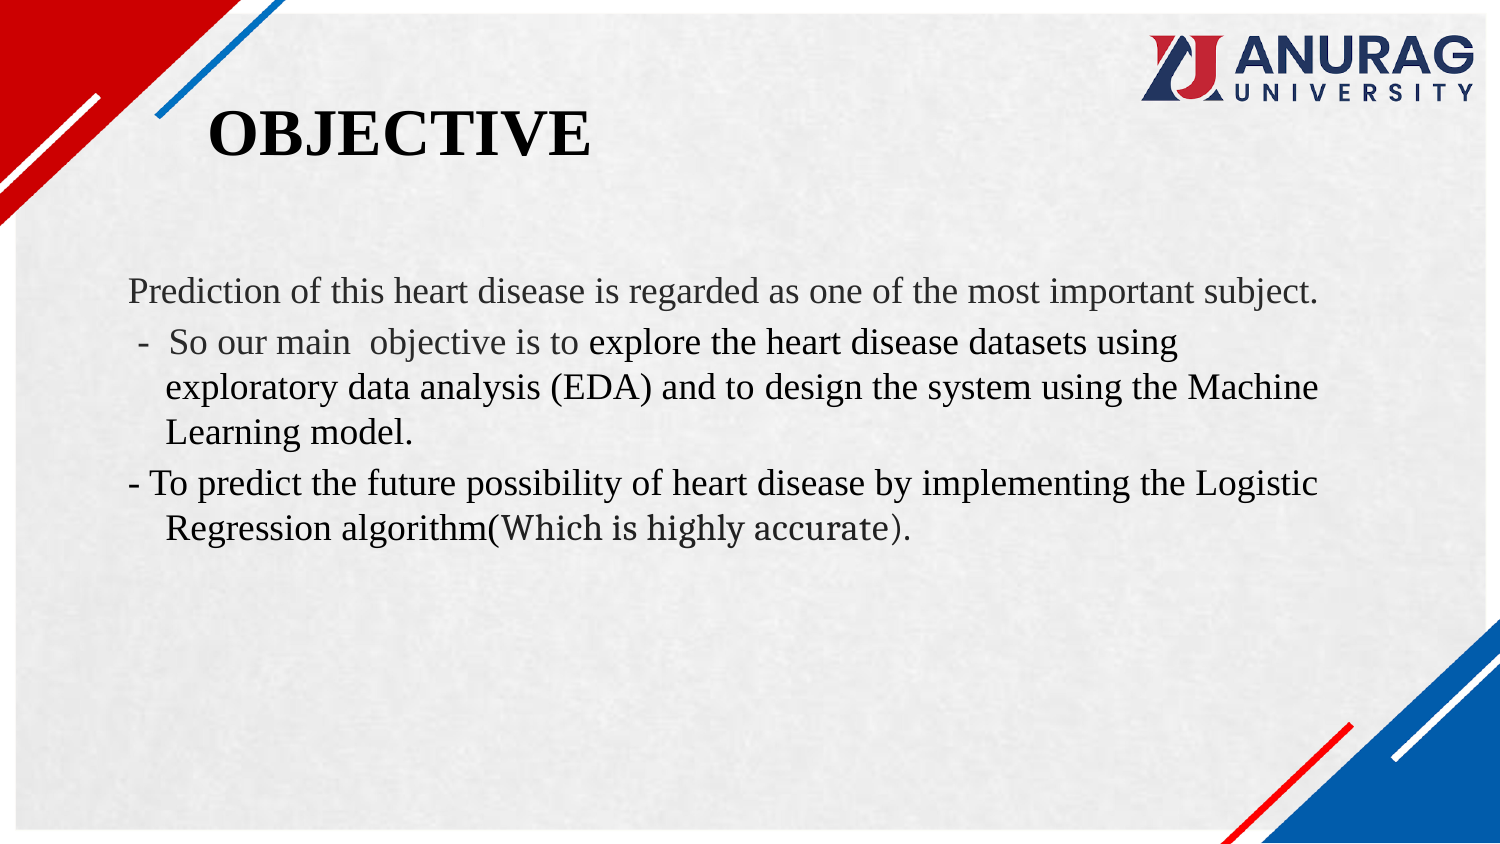

# OBJECTIVE

Prediction of this heart disease is regarded as one of the most important subject.
 -  So our main  objective is to explore the heart disease datasets using      exploratory data analysis (EDA) and to design the system using the Machine Learning model.
- To predict the future possibility of heart disease by implementing the Logistic Regression algorithm(Which is highly accurate).